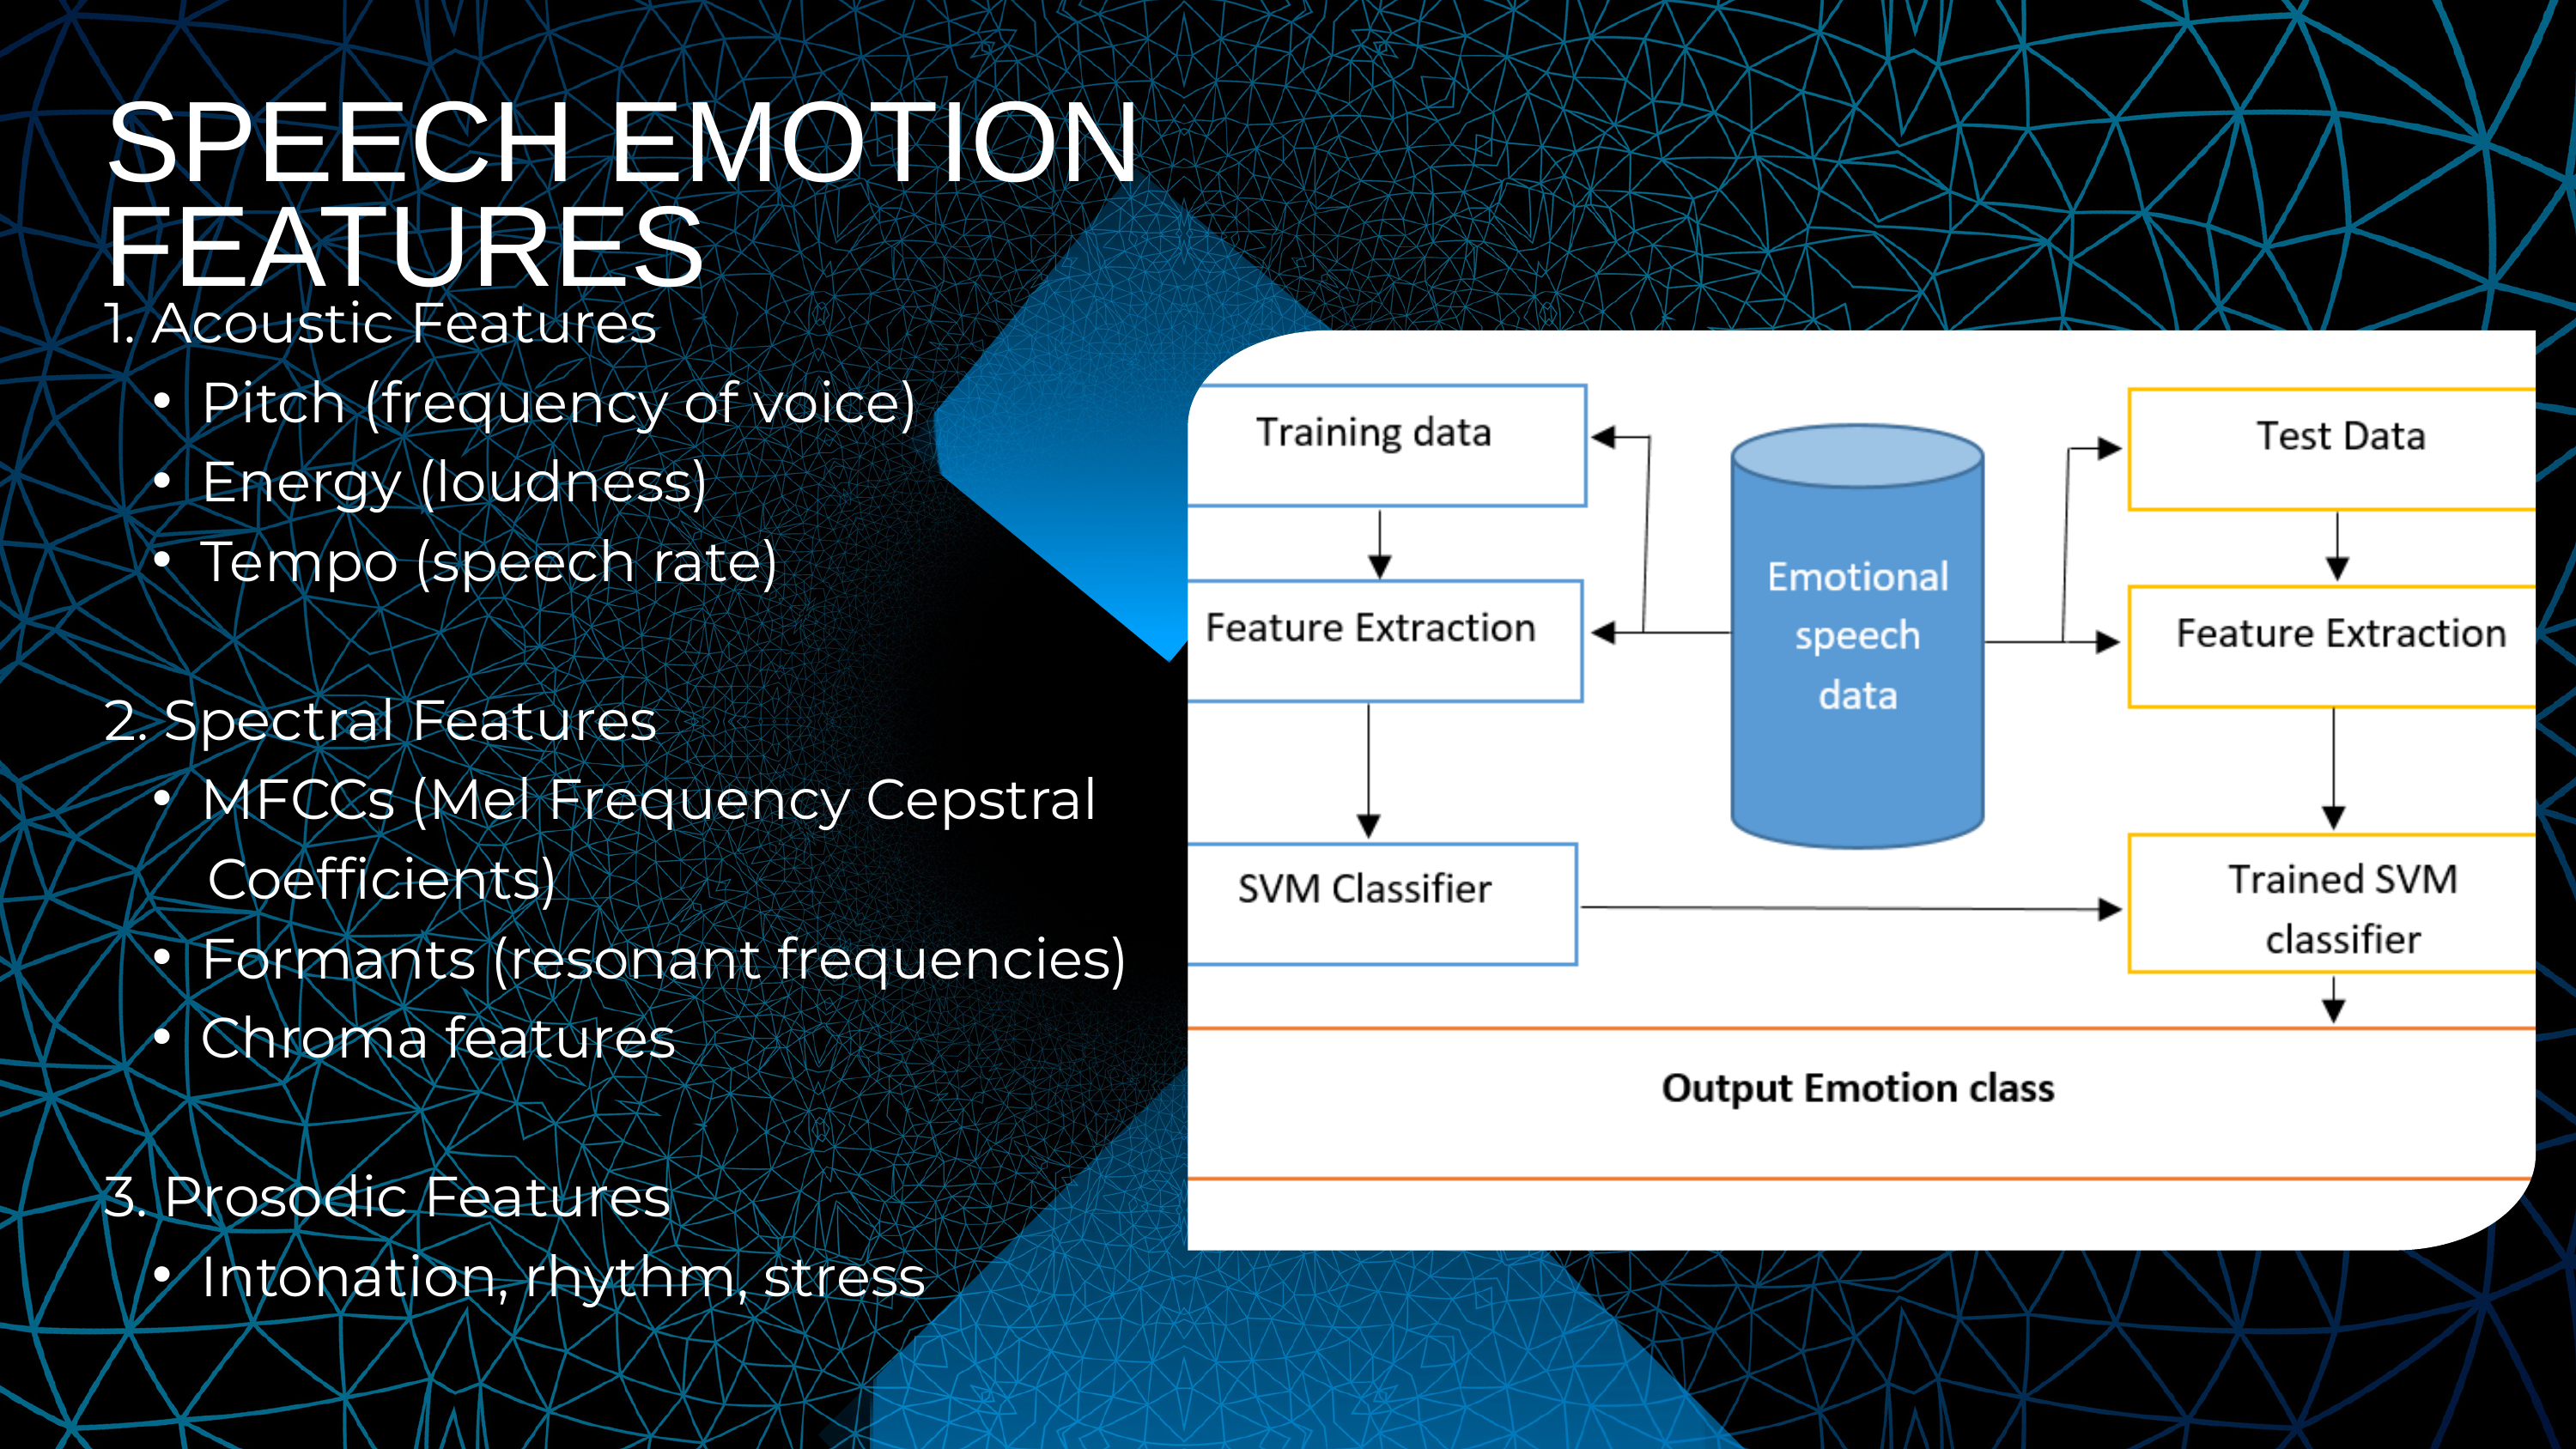

SPEECH EMOTION FEATURES

1. Acoustic Features
Pitch (frequency of voice)
Energy (loudness)
Tempo (speech rate)

2. Spectral Features
MFCCs (Mel Frequency Cepstral
       Coefficients)
Formants (resonant frequencies)
Chroma features

3. Prosodic Features
Intonation, rhythm, stress